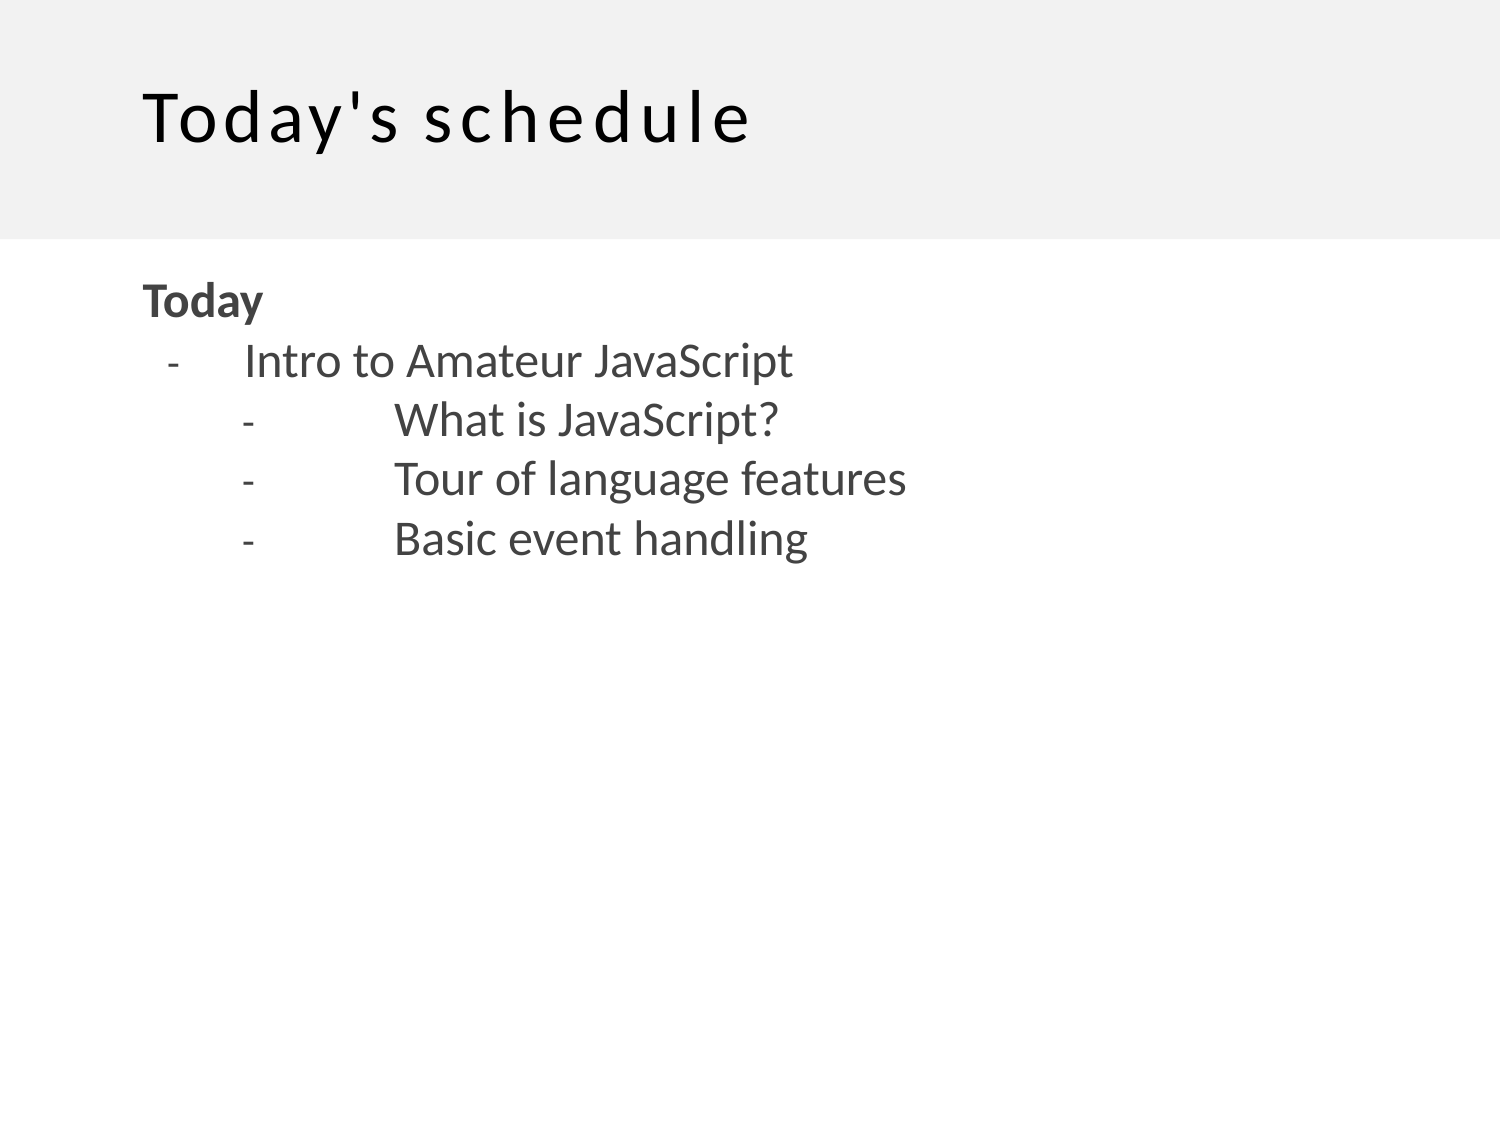

# Today's schedule
Today
-	Intro to Amateur JavaScript
-	What is JavaScript?
-	Tour of language features
-	Basic event handling